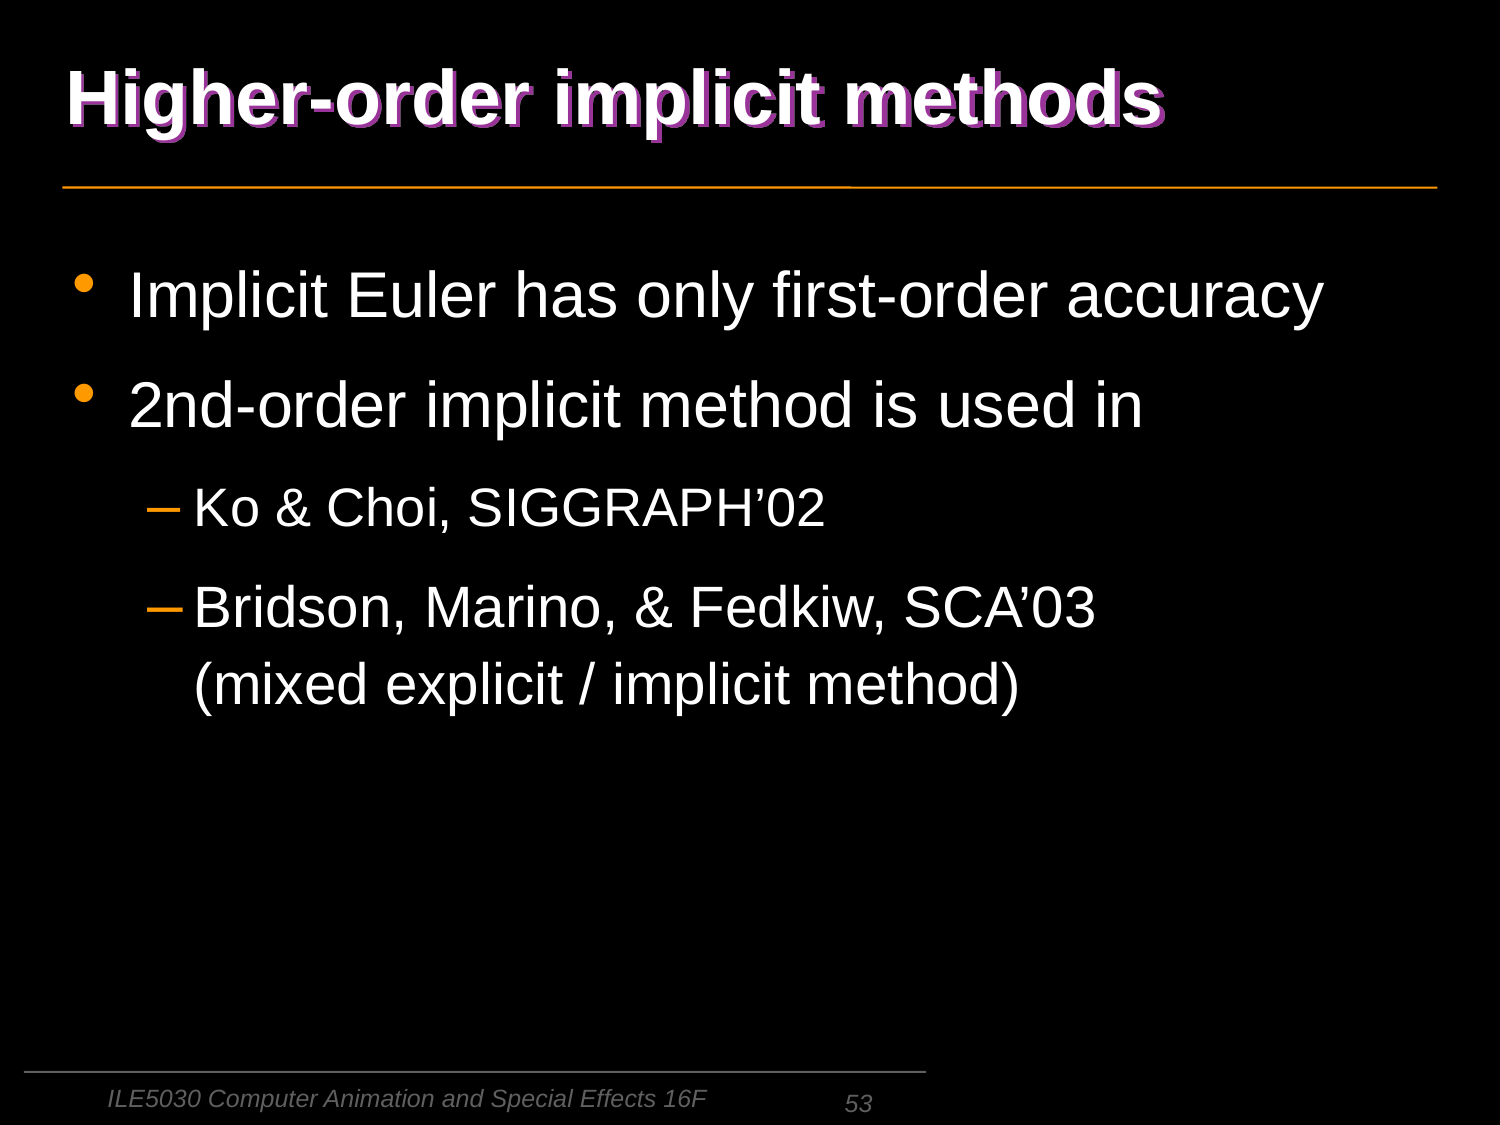

# Higher-order implicit methods
Implicit Euler has only first-order accuracy
2nd-order implicit method is used in
Ko & Choi, SIGGRAPH’02
Bridson, Marino, & Fedkiw, SCA’03
(mixed explicit / implicit method)
ILE5030 Computer Animation and Special Effects 16F
53